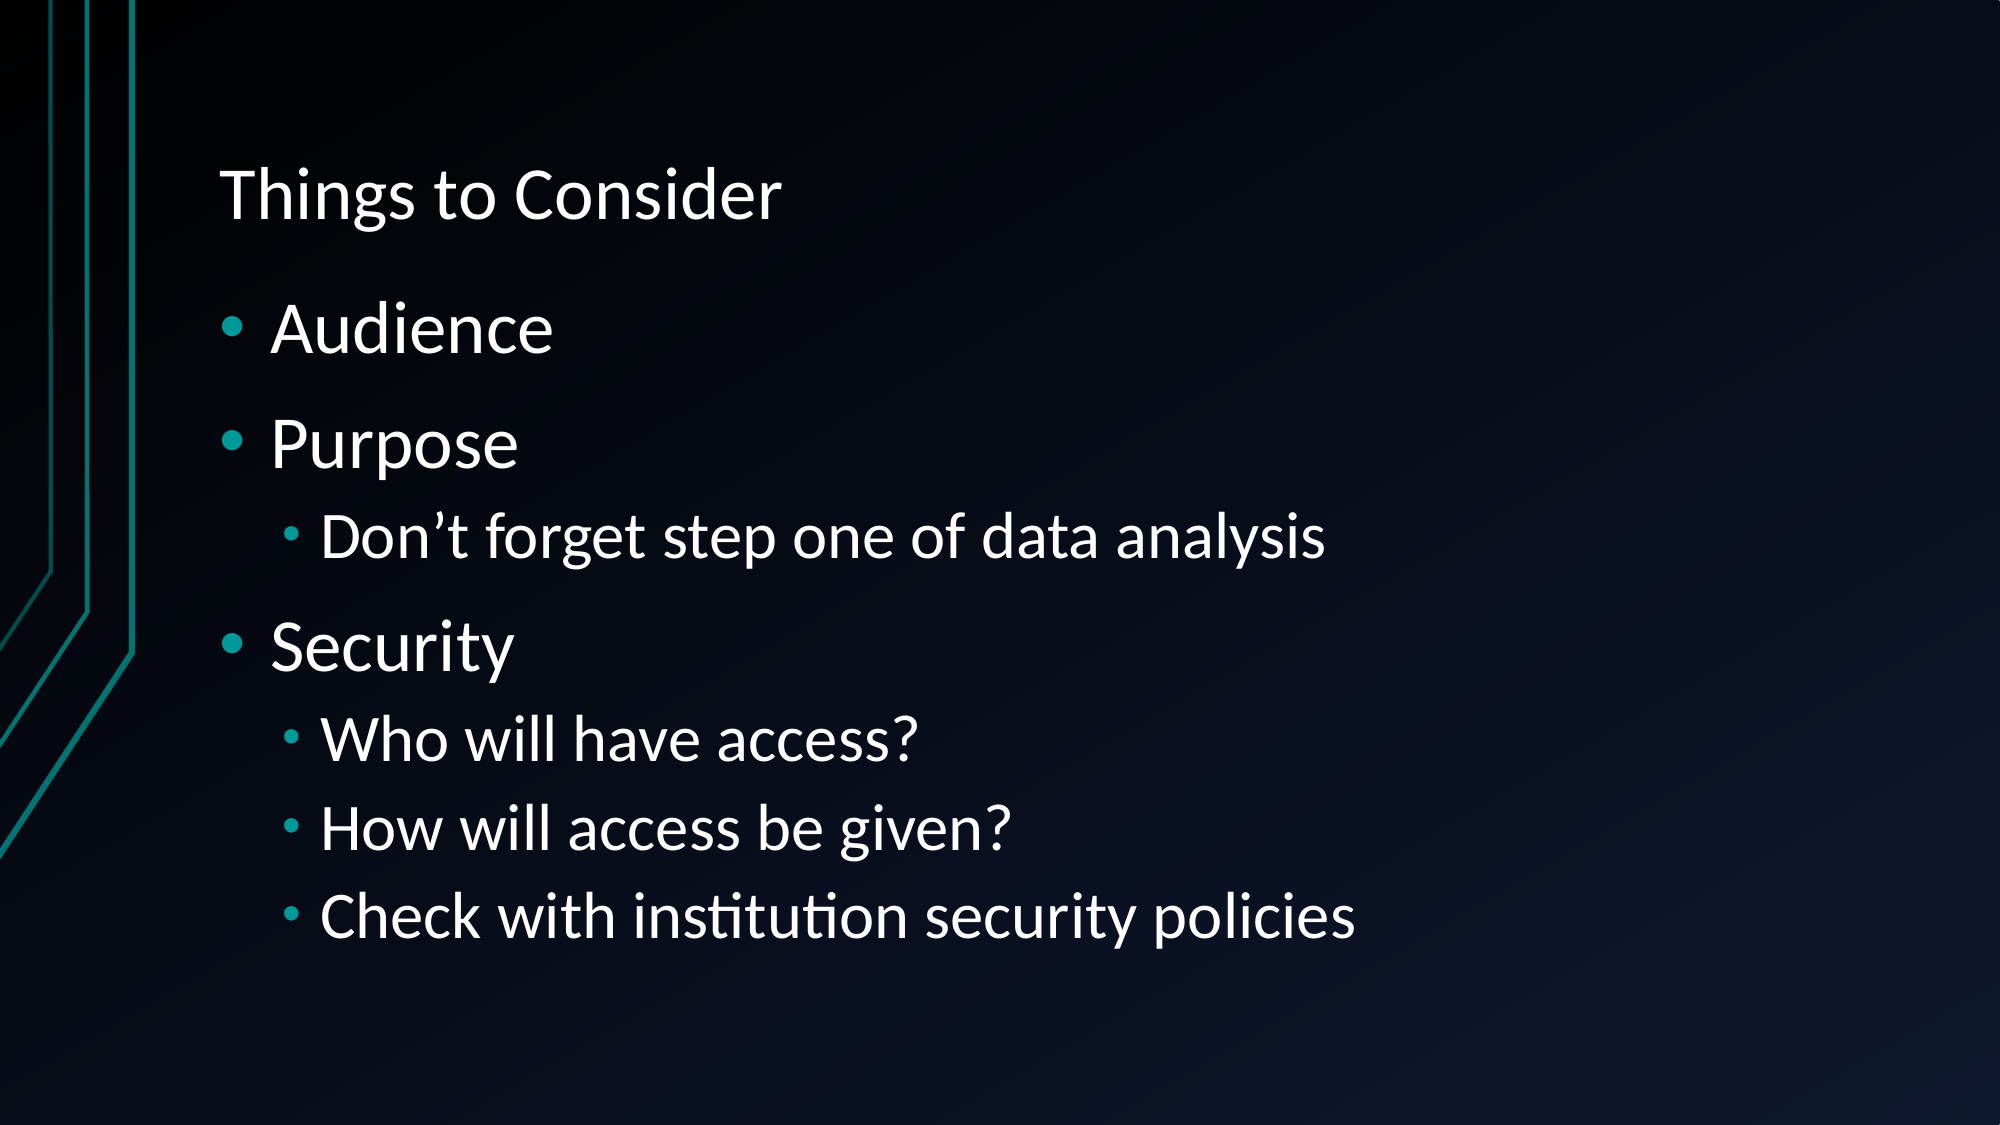

# Things to Consider
Audience
Purpose
Don’t forget step one of data analysis
Security
Who will have access?
How will access be given?
Check with institution security policies